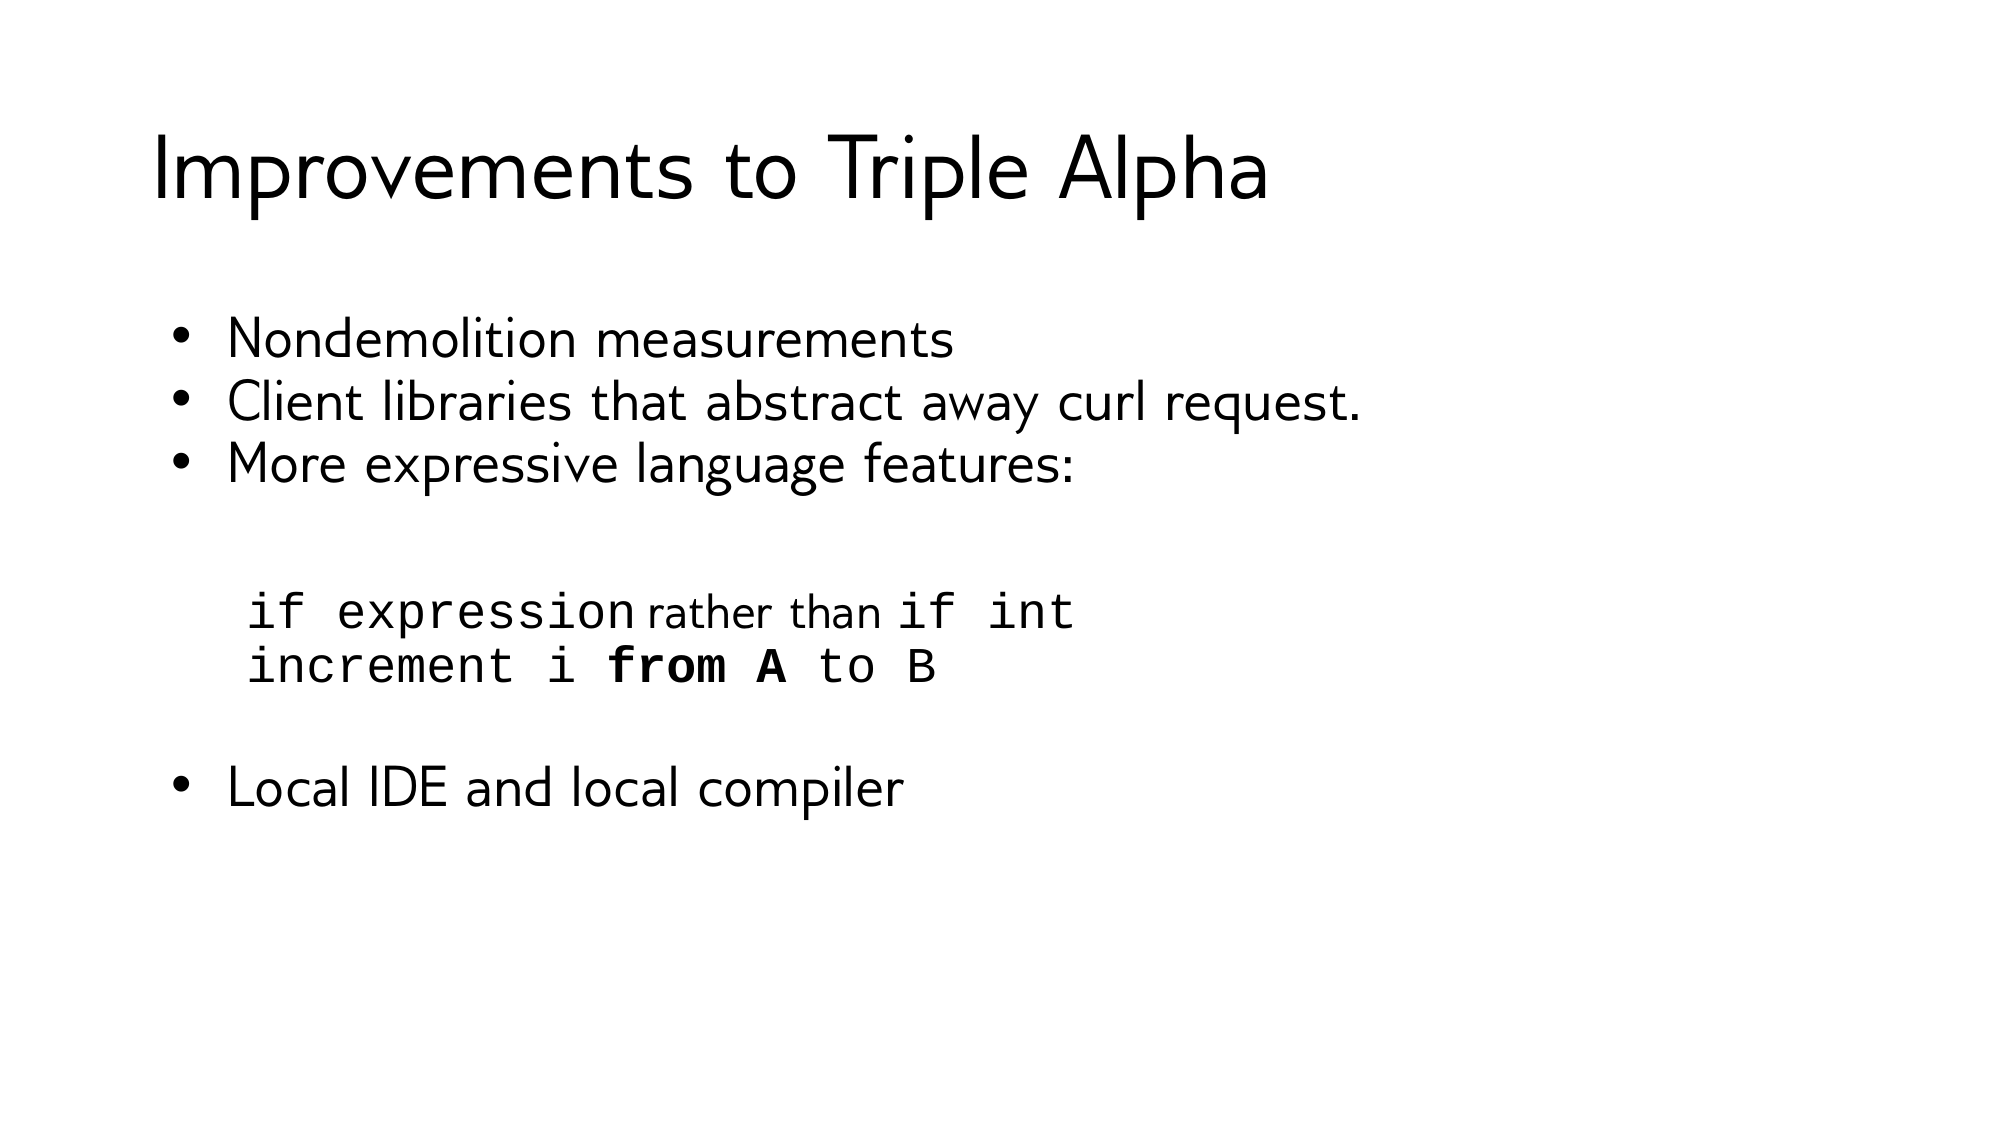

# Improvements to Triple Alpha
Nondemolition measurements
Client libraries that abstract away curl request.
More expressive language features:

if expression rather than if int
increment i from A to B

Local IDE and local compiler